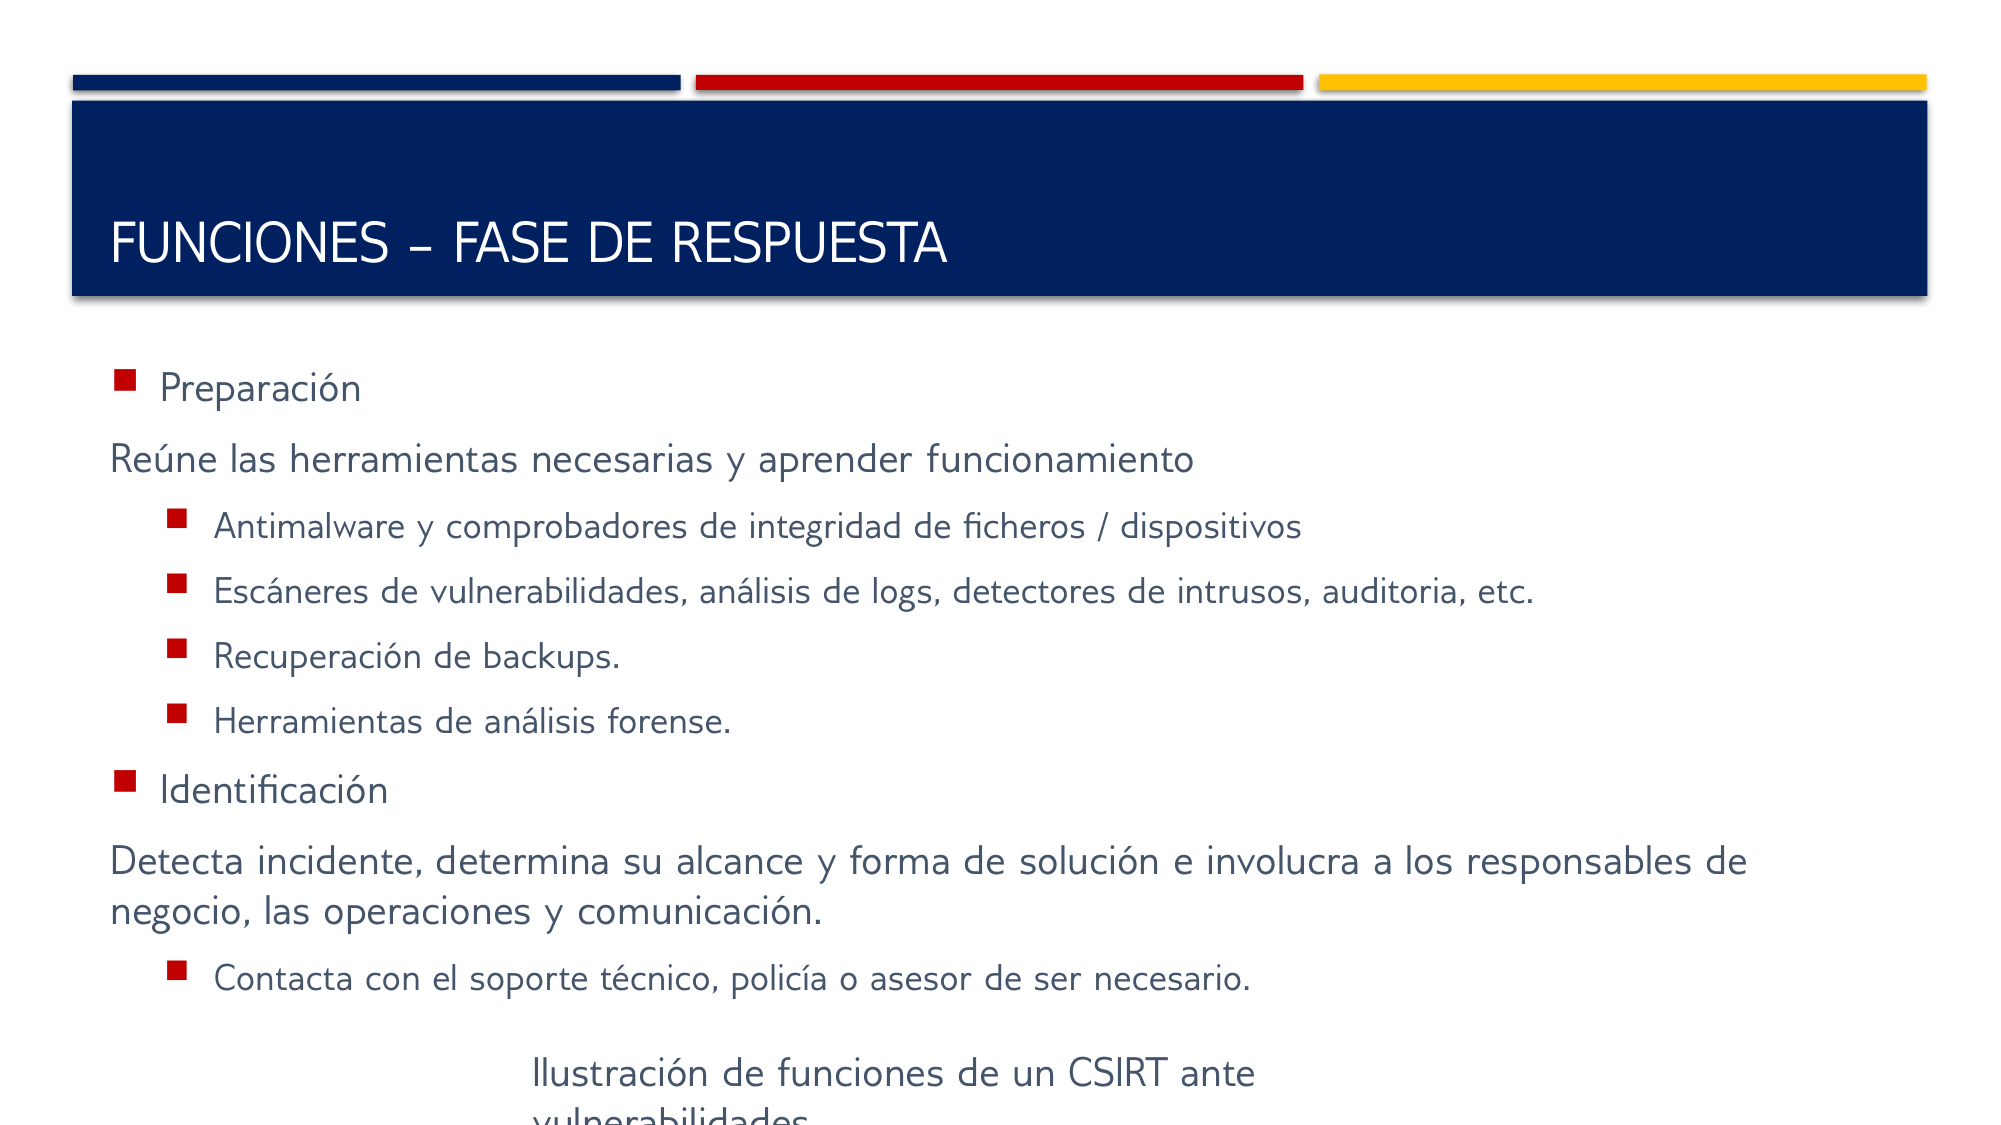

# Funciones – fase de respuesta
Preparación
Reúne las herramientas necesarias y aprender funcionamiento
Antimalware y comprobadores de integridad de ficheros / dispositivos
Escáneres de vulnerabilidades, análisis de logs, detectores de intrusos, auditoria, etc.
Recuperación de backups.
Herramientas de análisis forense.
Identificación
Detecta incidente, determina su alcance y forma de solución e involucra a los responsables de negocio, las operaciones y comunicación.
Contacta con el soporte técnico, policía o asesor de ser necesario.
Ilustración de funciones de un CSIRT ante vulnerabilidades